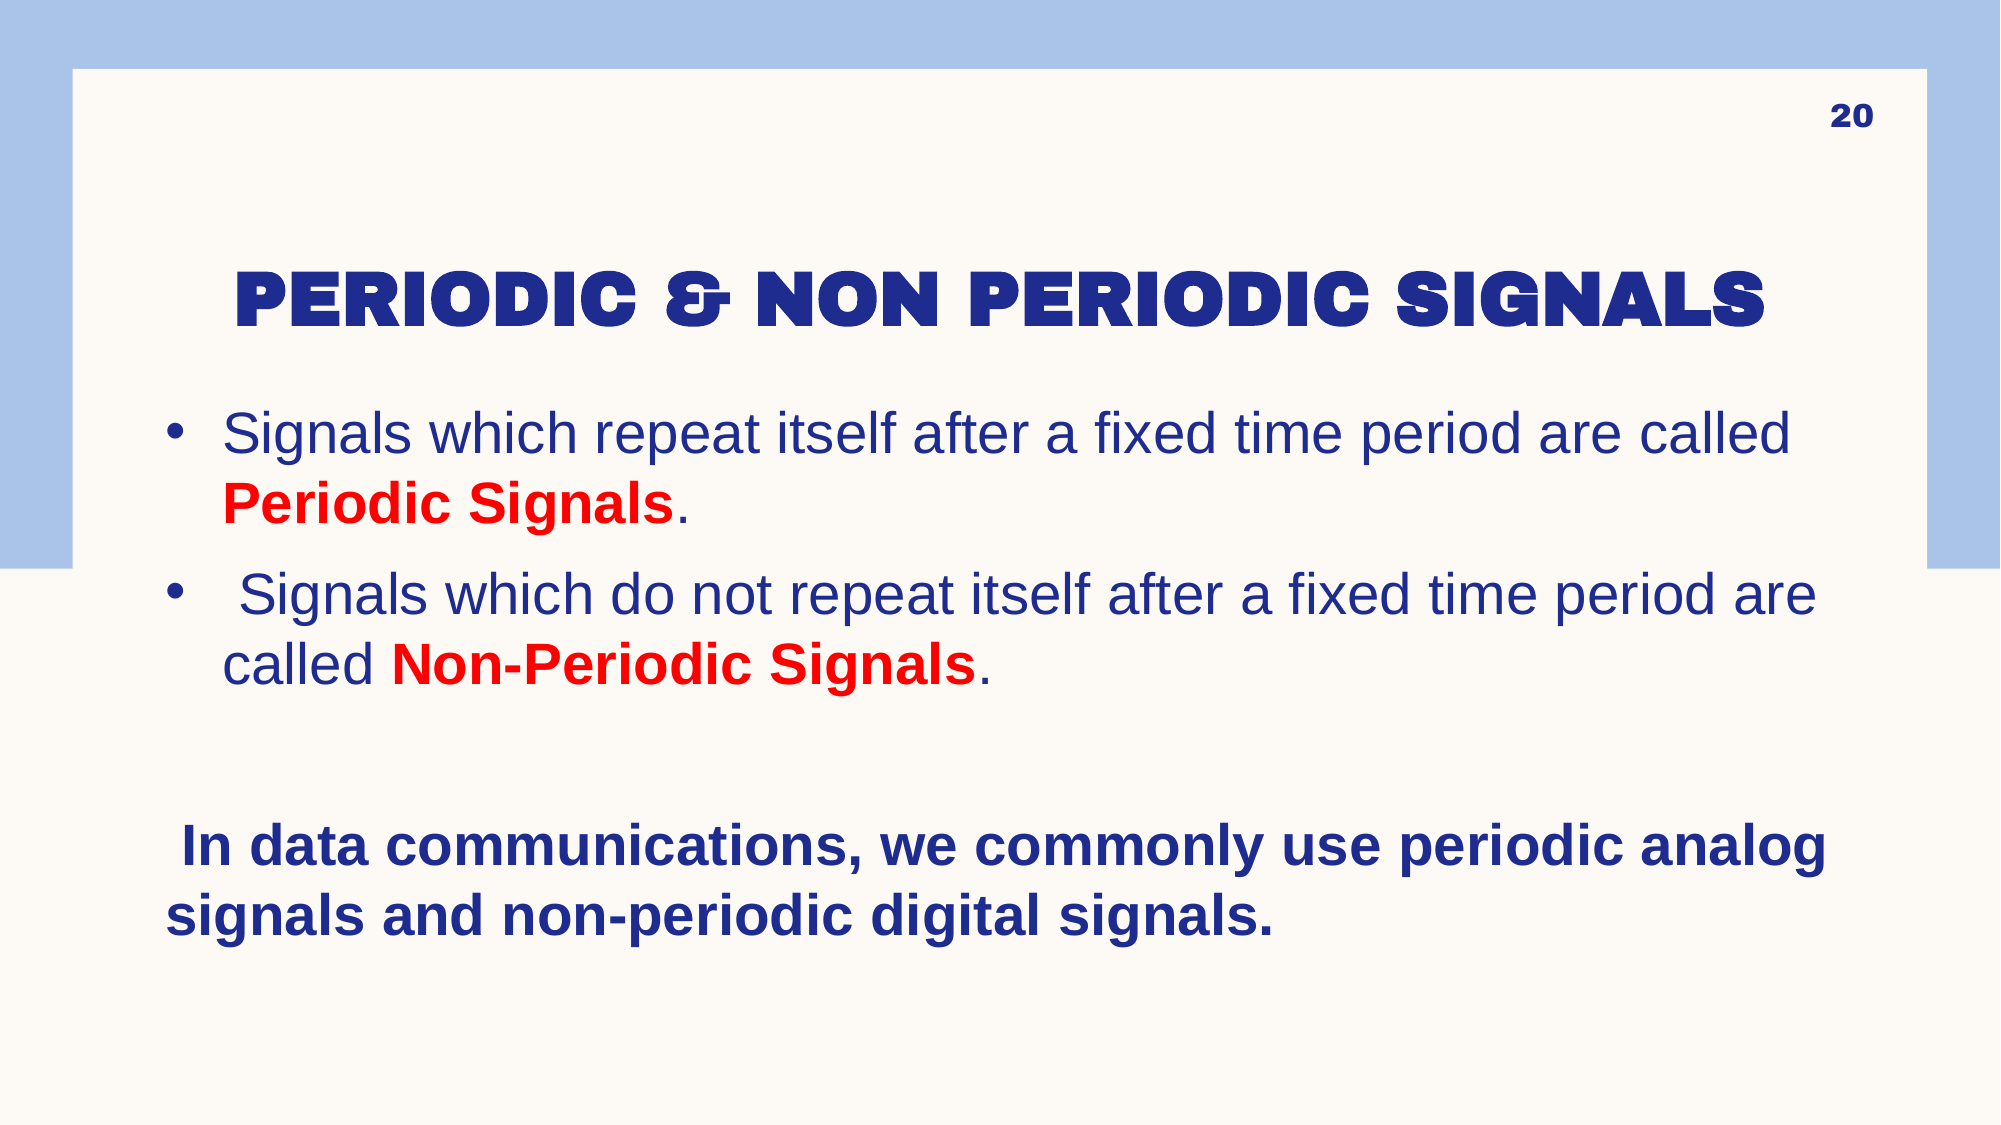

20
# Periodic & Non Periodic Signals
Signals which repeat itself after a fixed time period are called Periodic Signals.
 Signals which do not repeat itself after a fixed time period are called Non-Periodic Signals.

 In data communications, we commonly use periodic analog signals and non-periodic digital signals.